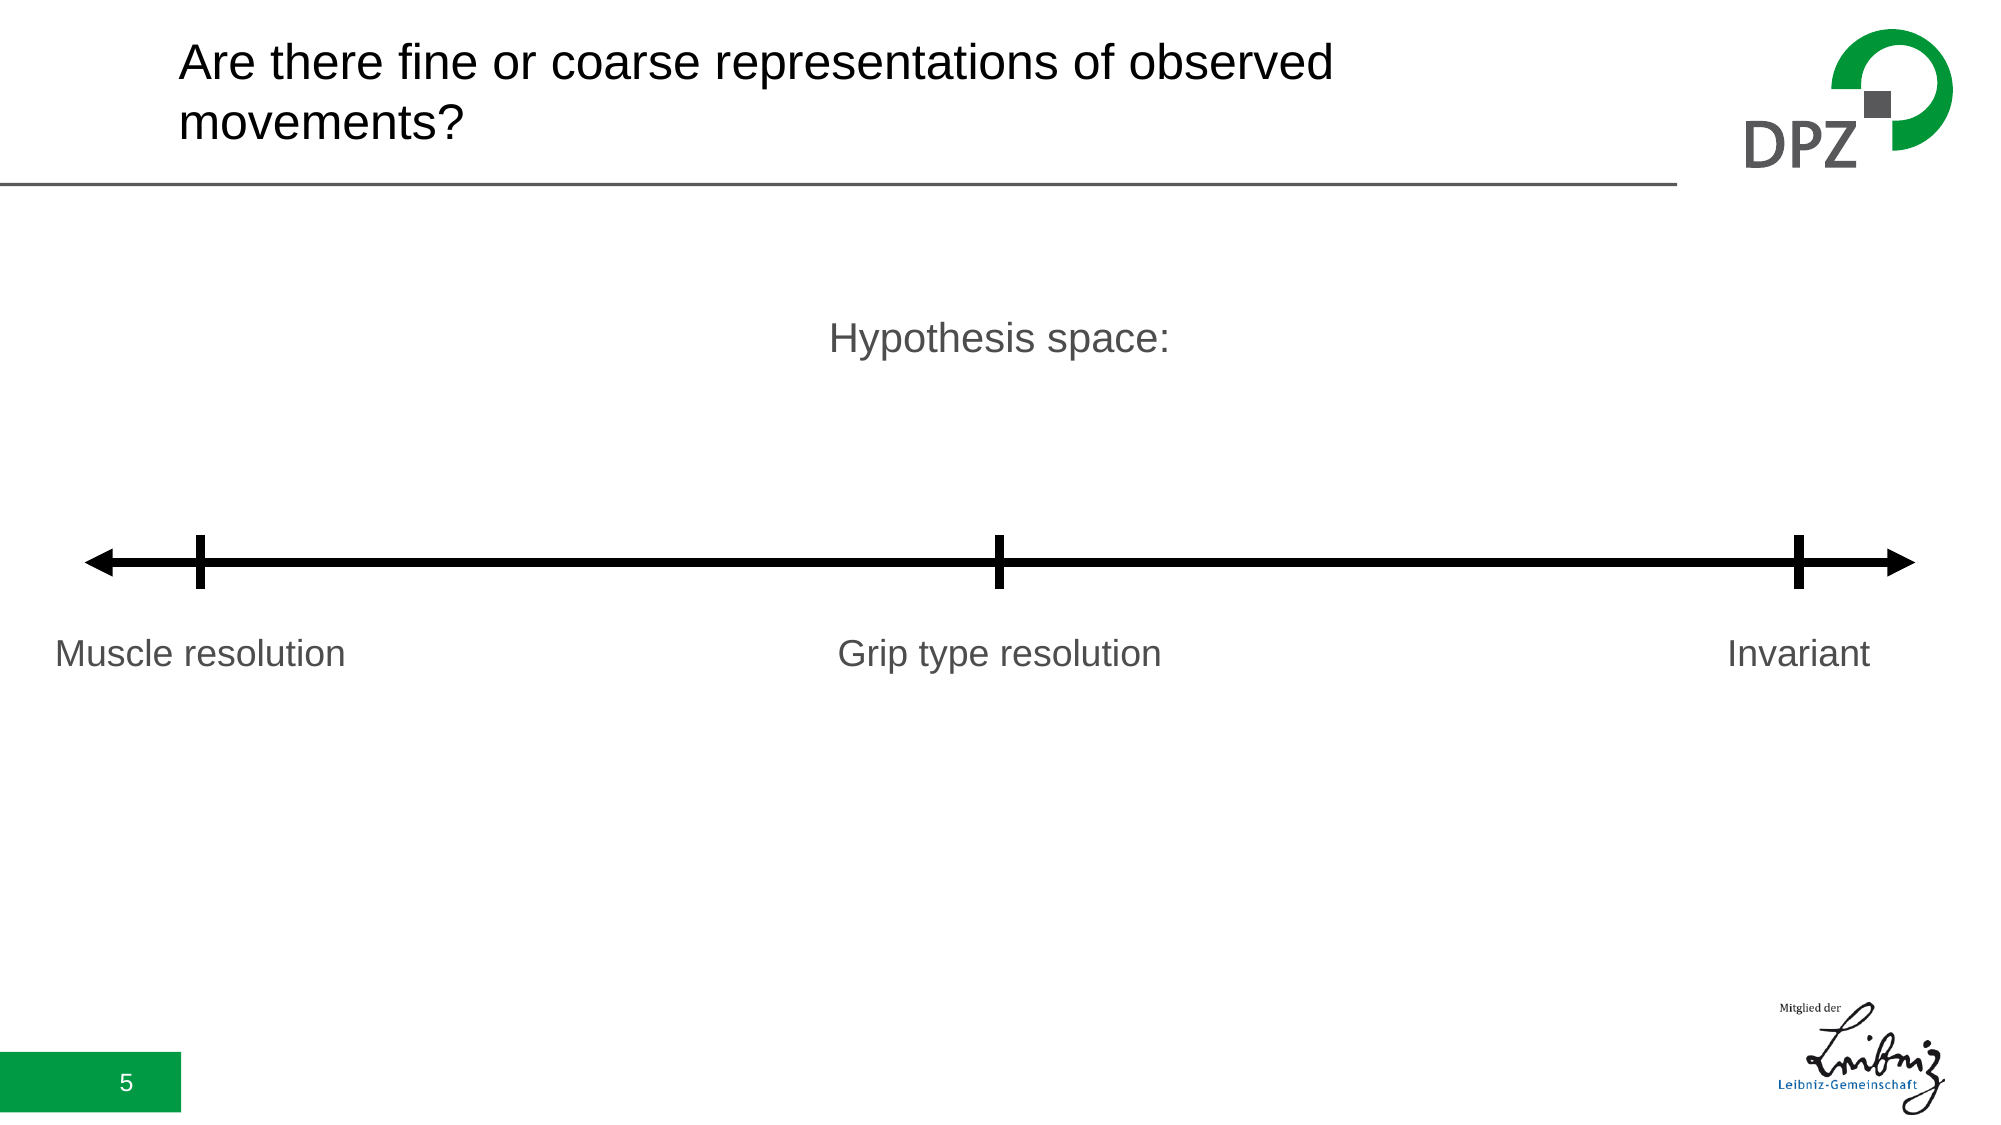

# Are there fine or coarse representations of observed movements?
Hypothesis space:
Muscle resolution
Grip type resolution
Invariant
5